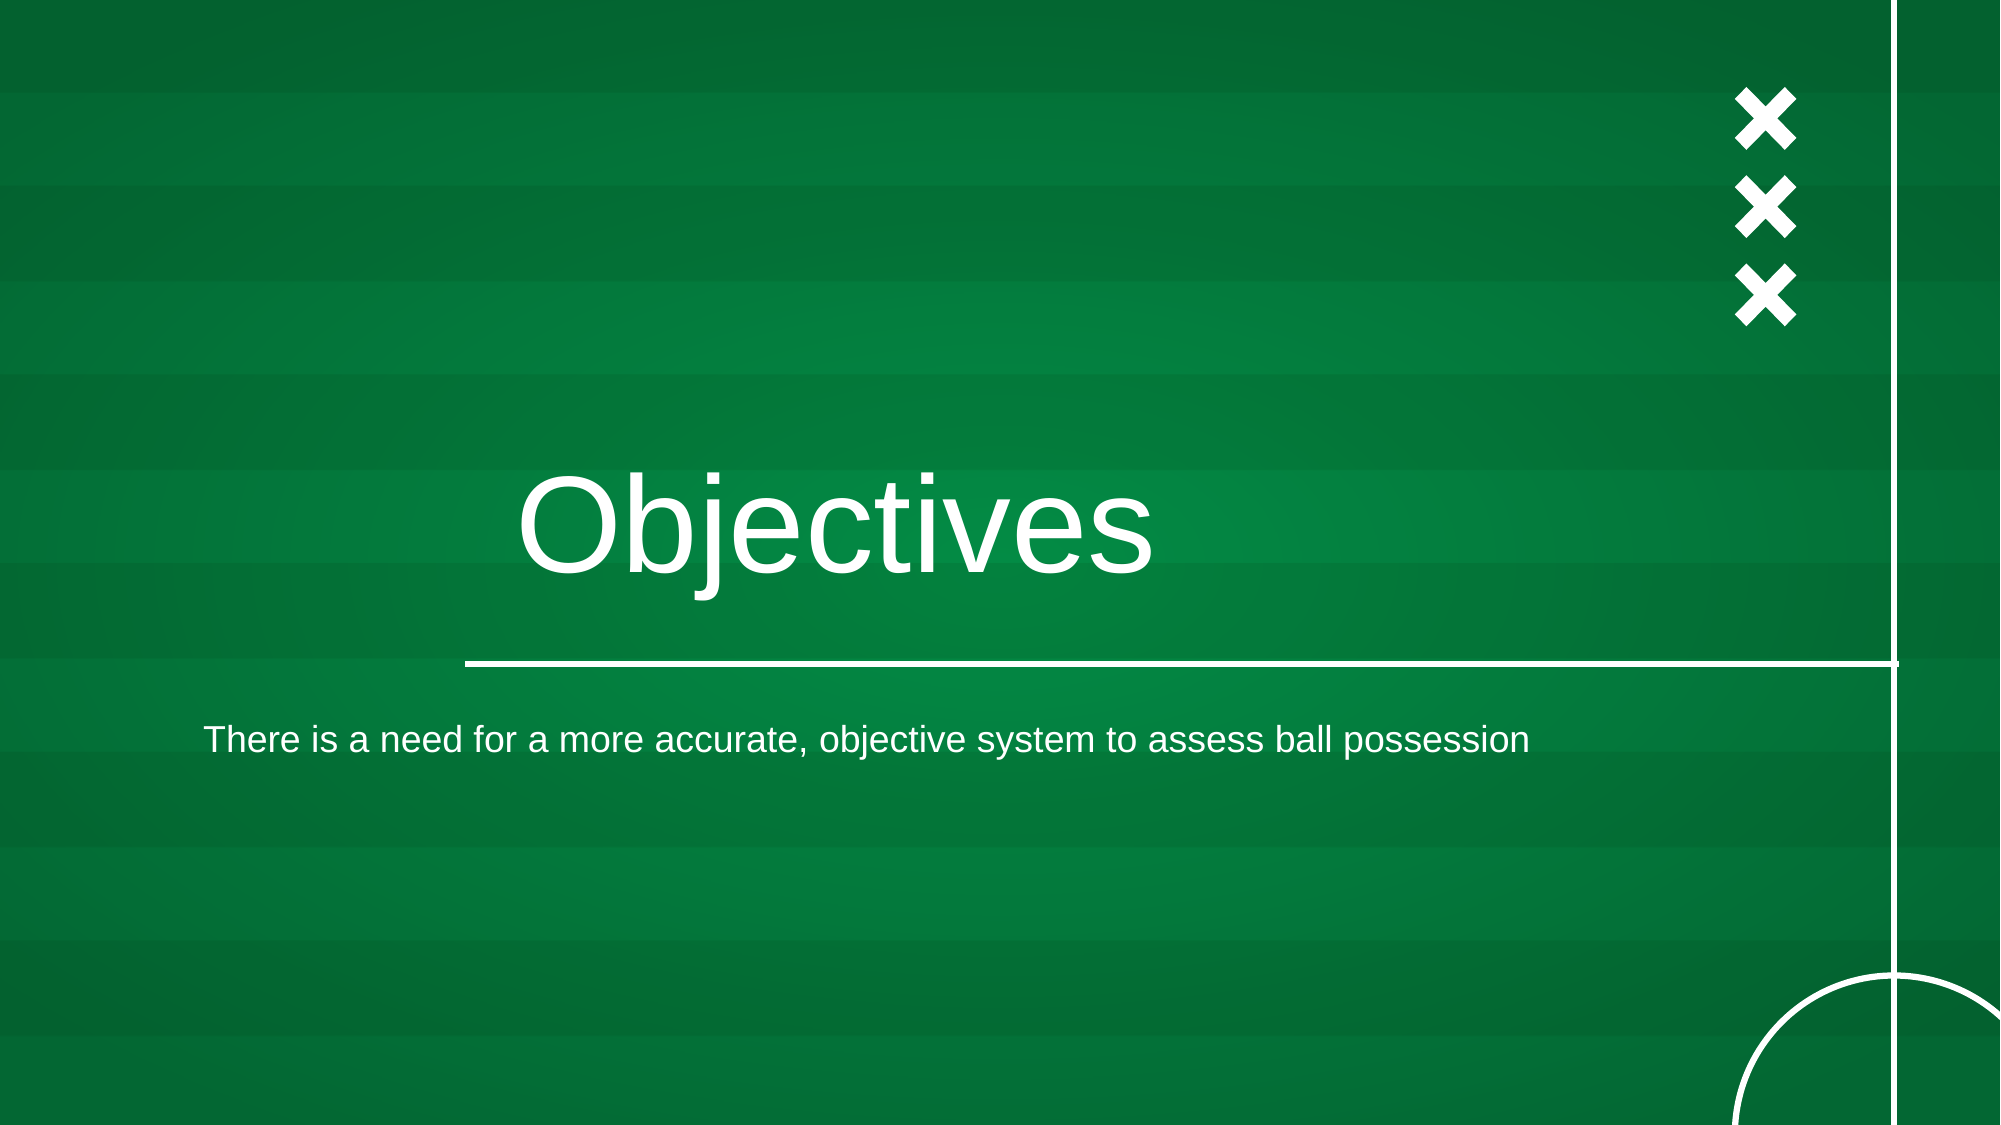

# Objectives
There is a need for a more accurate, objective system to assess ball possession